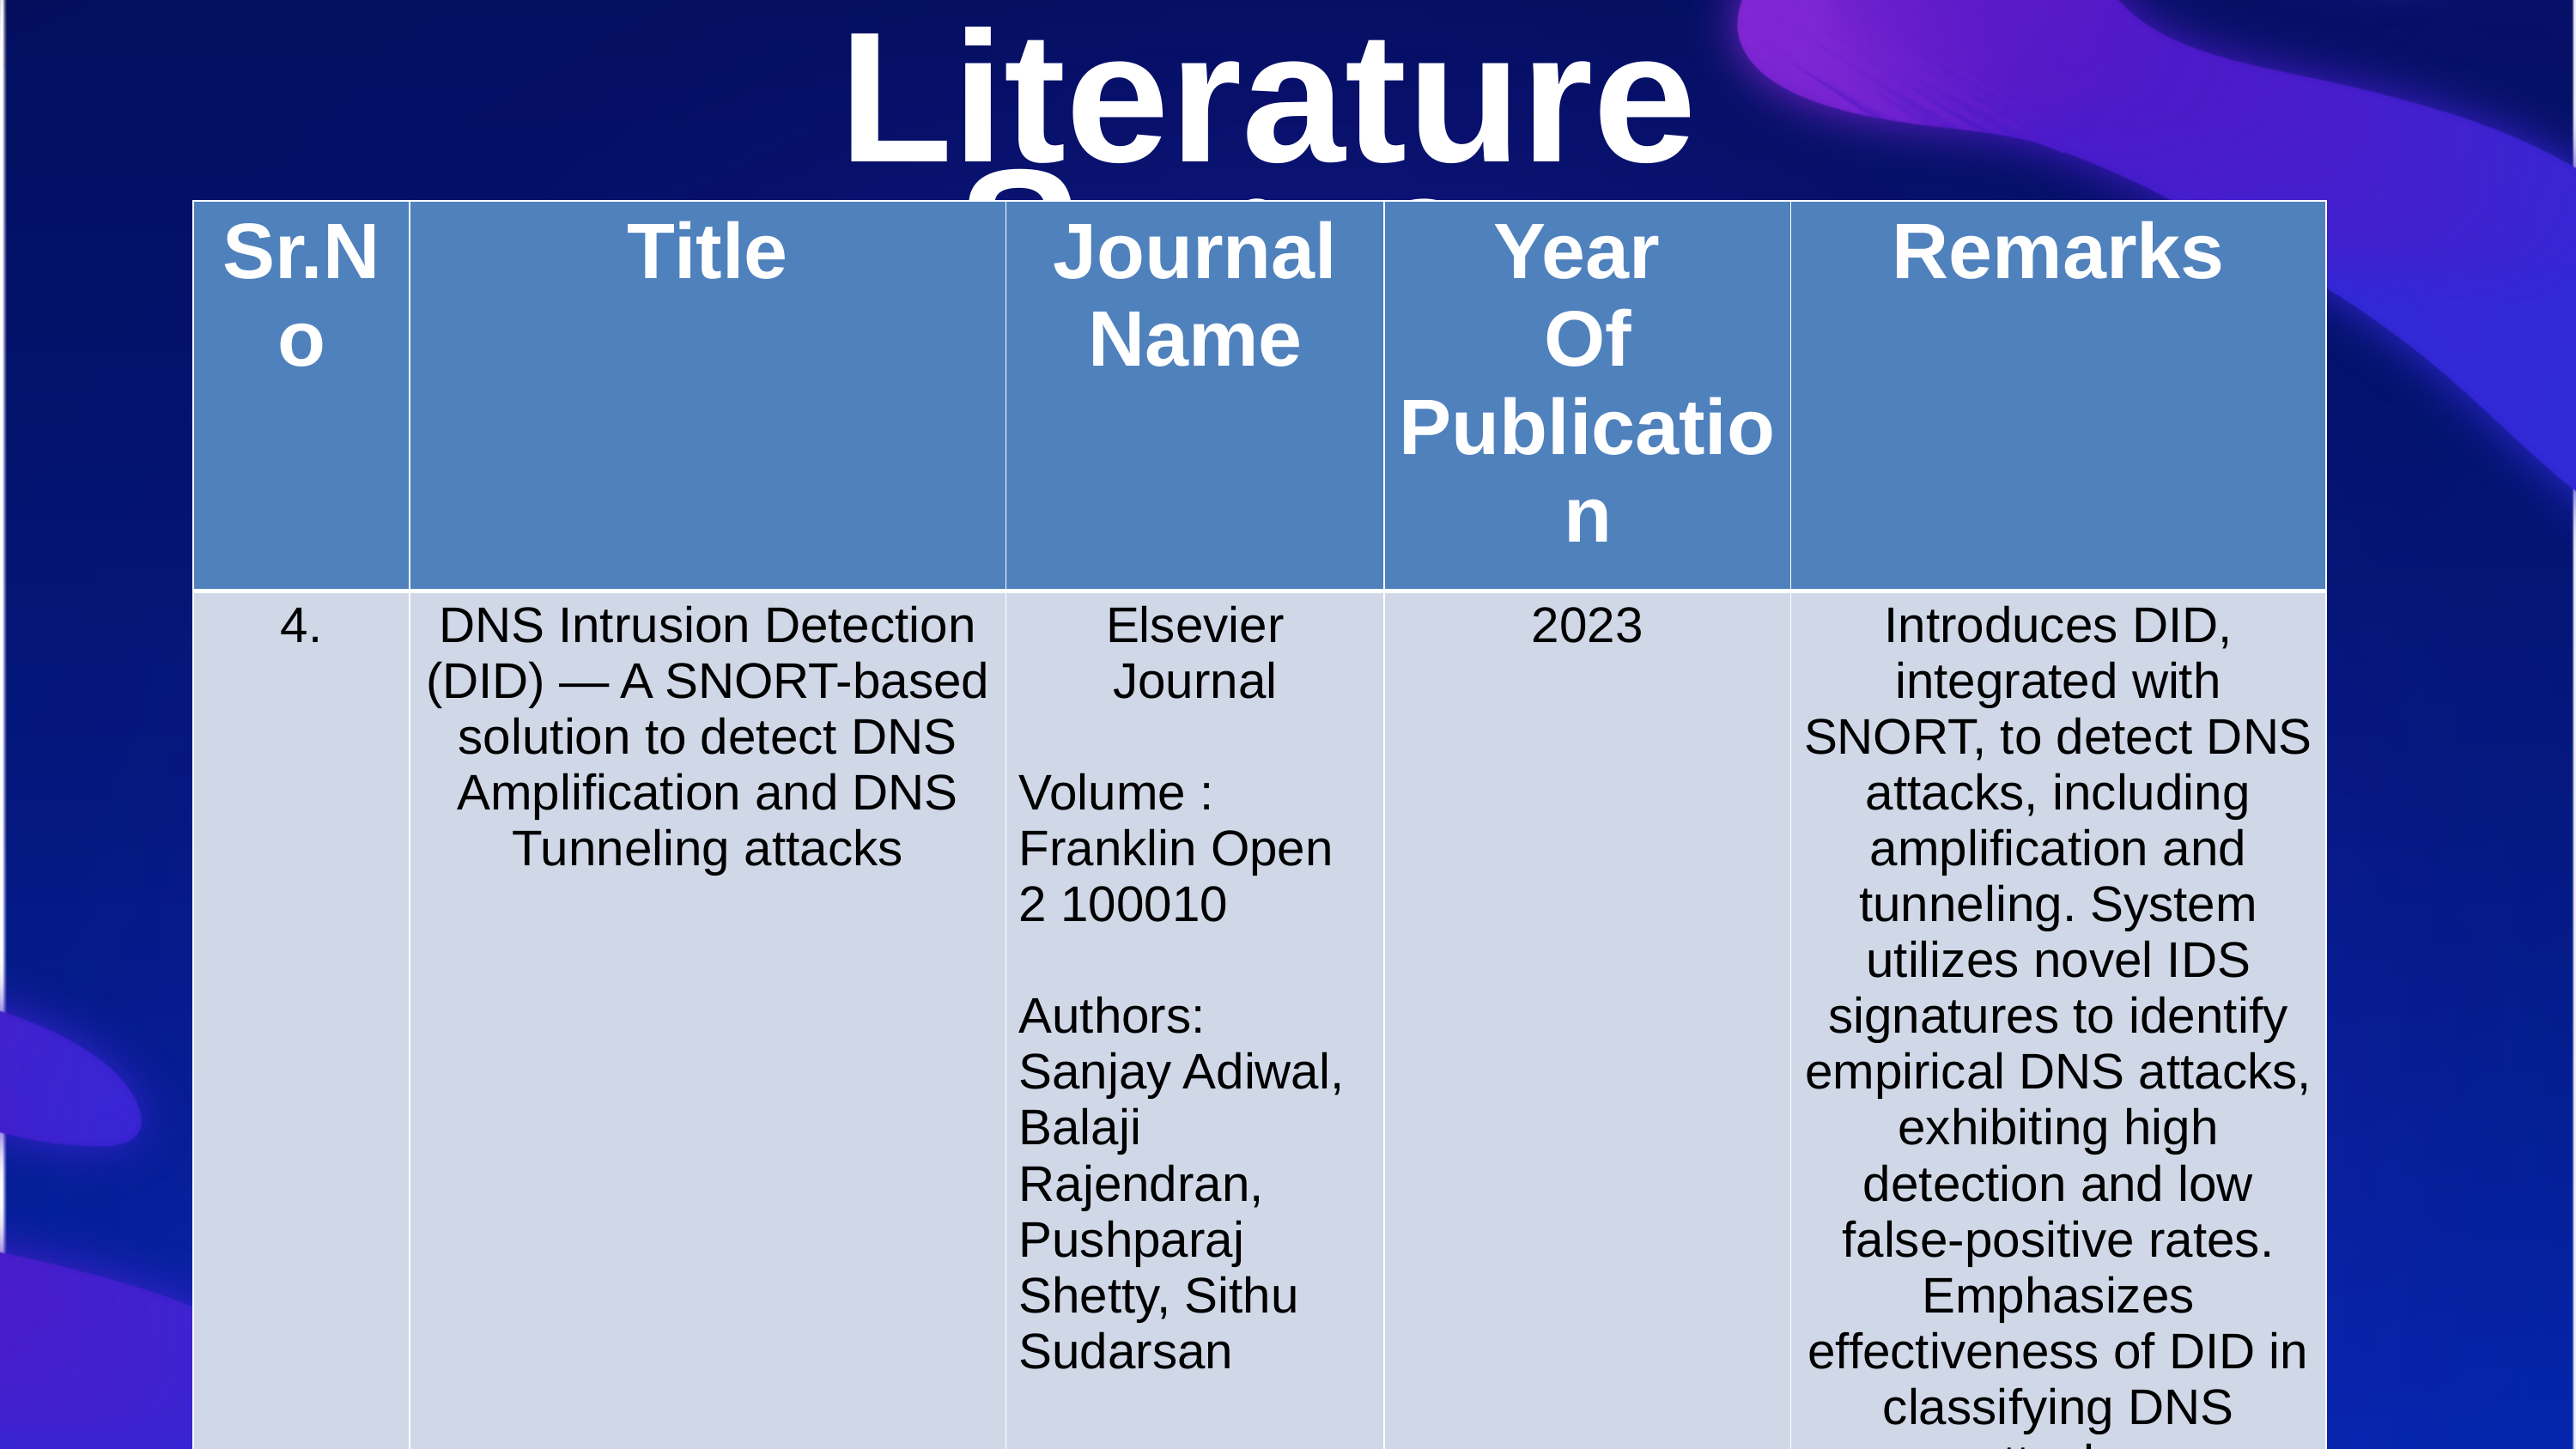

Literature Survey
| Sr.No | Title | Journal Name | Year Of Publication | Remarks |
| --- | --- | --- | --- | --- |
| 4. | DNS Intrusion Detection (DID) — A SNORT-based solution to detect DNS Amplification and DNS Tunneling attacks | Elsevier Journal Volume : Franklin Open 2 100010 Authors: Sanjay Adiwal, Balaji Rajendran, Pushparaj Shetty, Sithu Sudarsan | 2023 | Introduces DID, integrated with SNORT, to detect DNS attacks, including amplification and tunneling. System utilizes novel IDS signatures to identify empirical DNS attacks, exhibiting high detection and low false-positive rates. Emphasizes effectiveness of DID in classifying DNS attacks. |